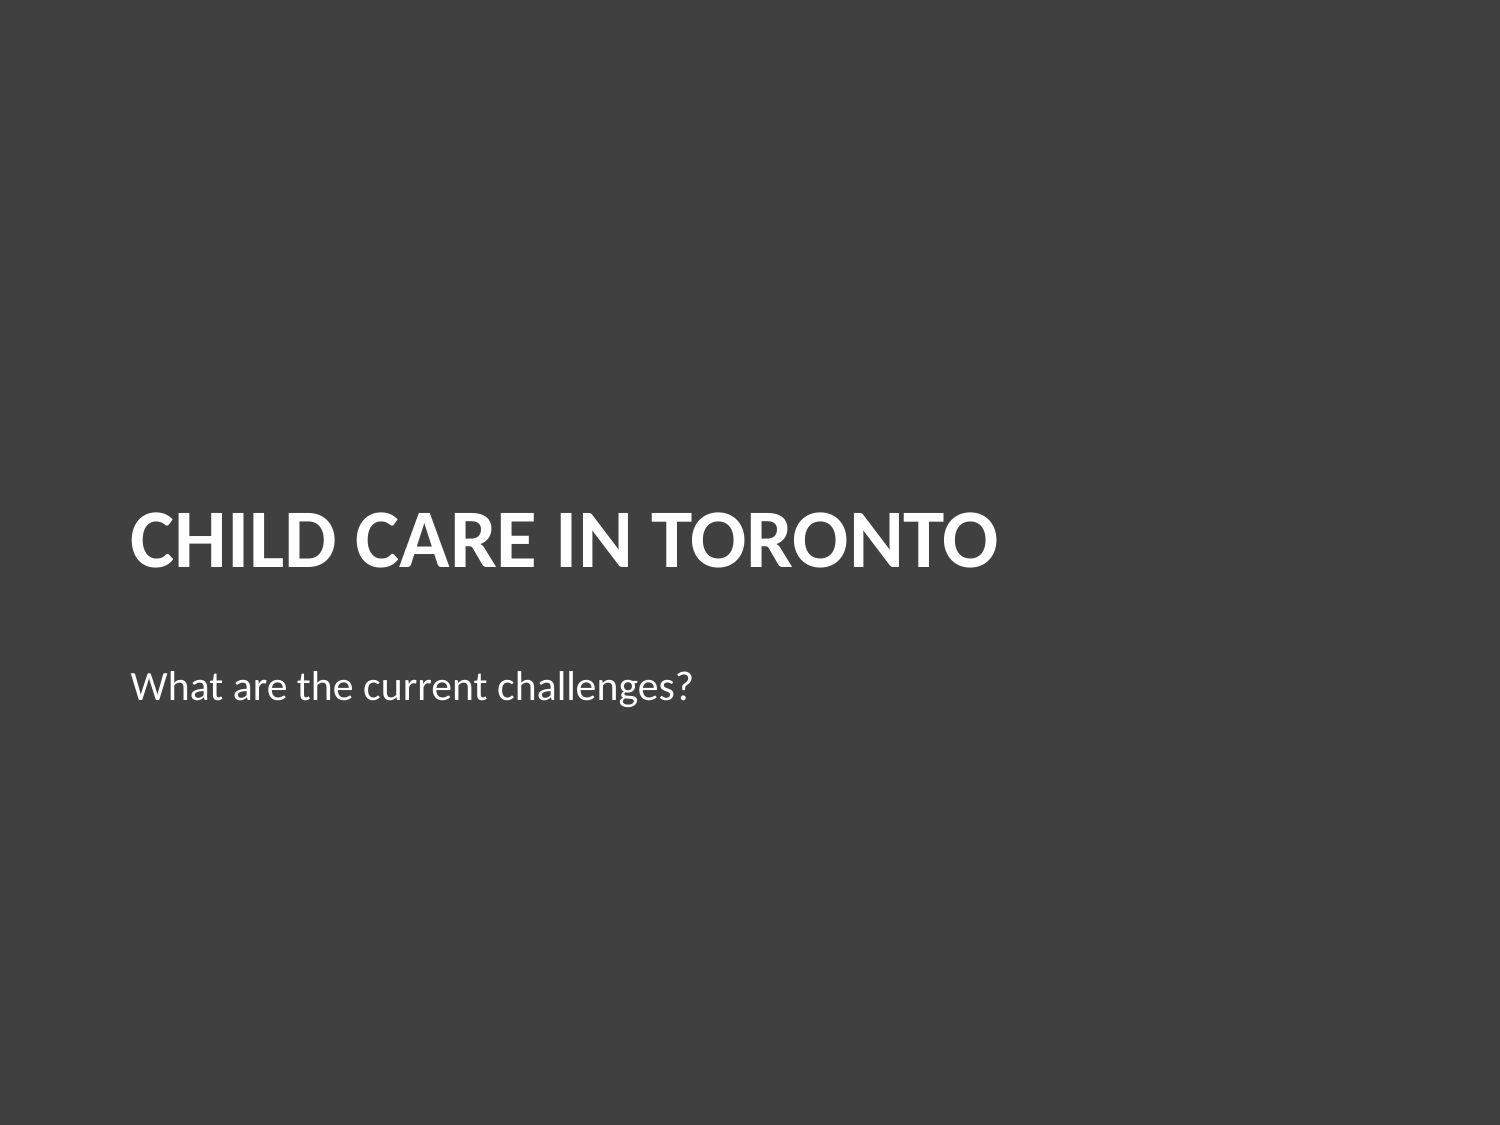

# Child care in toronto
What are the current challenges?